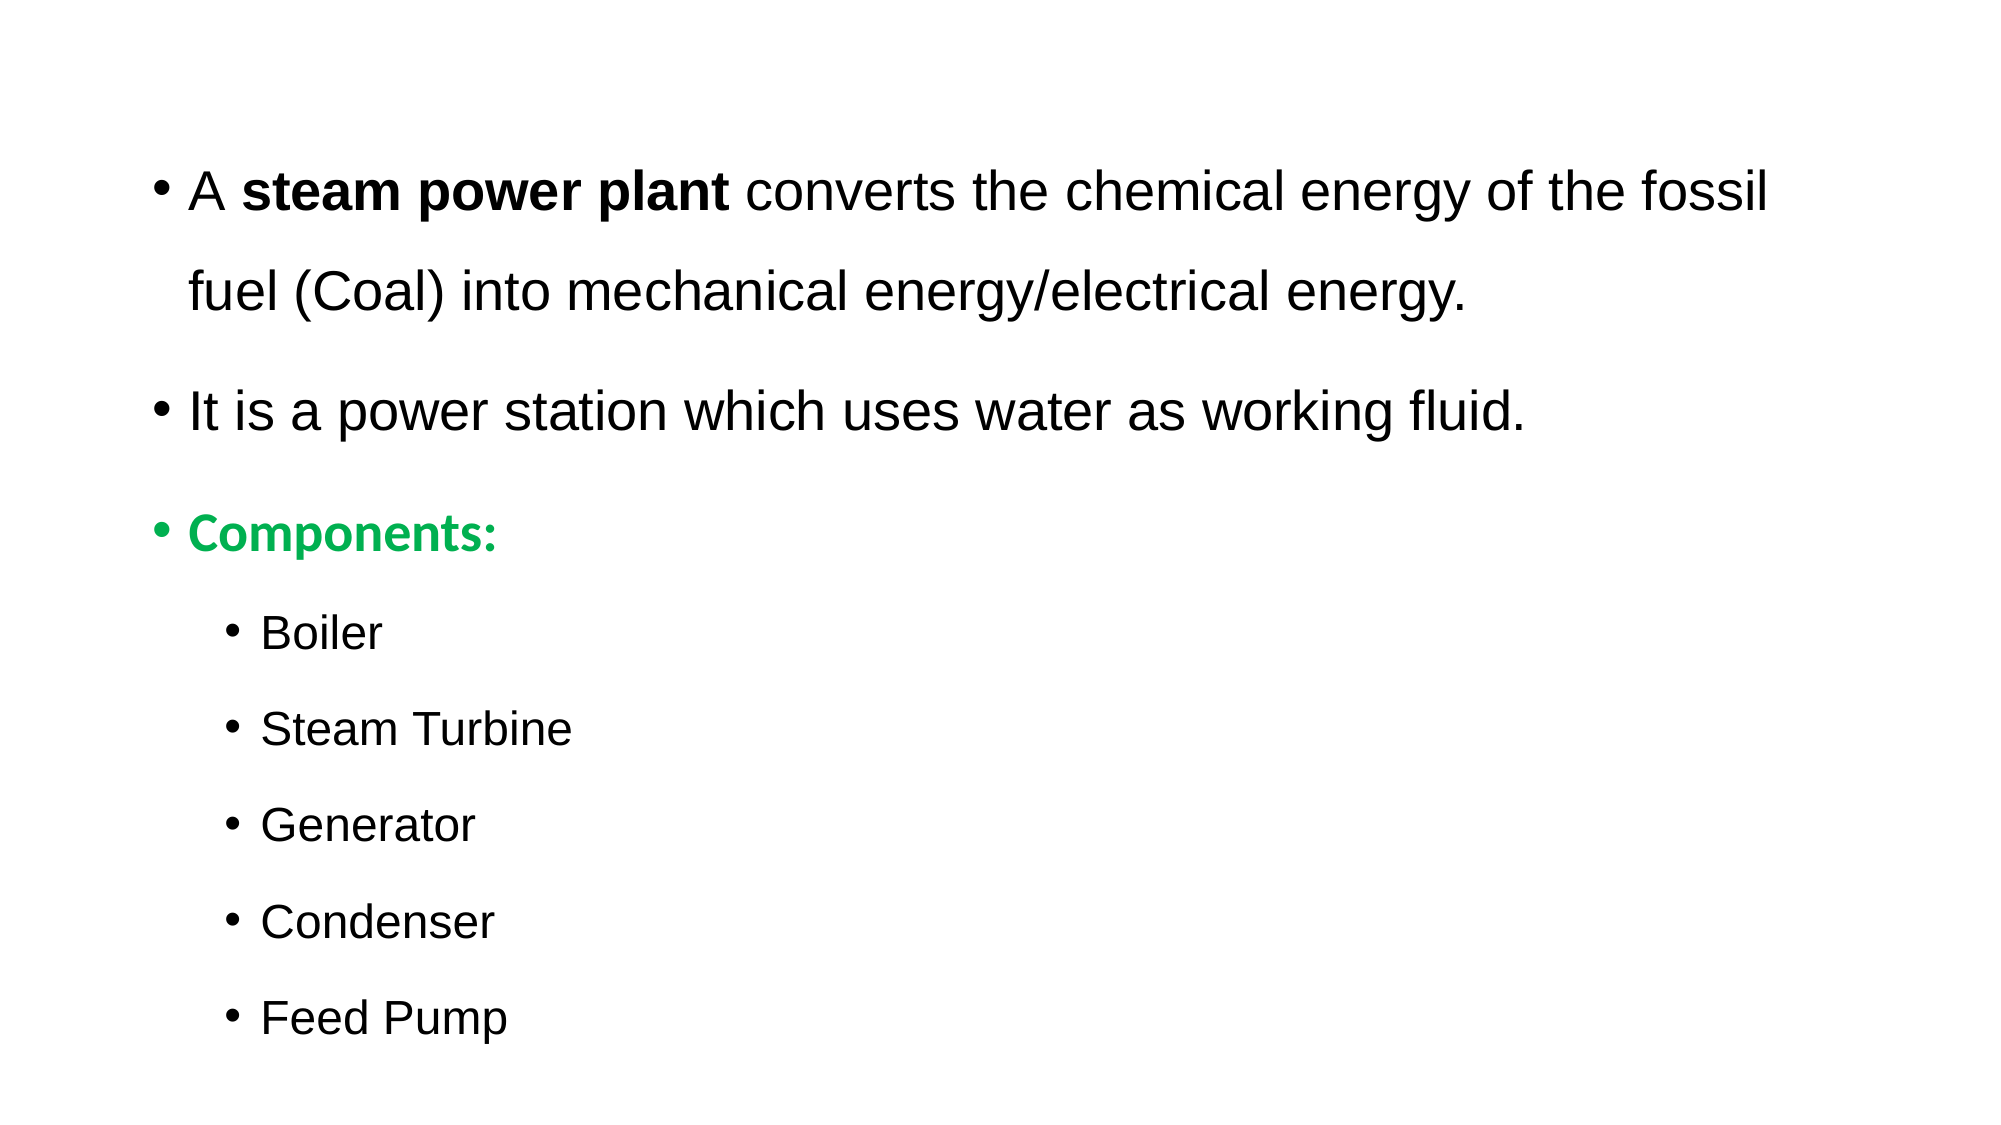

A steam power plant converts the chemical energy of the fossil fuel (Coal) into mechanical energy/electrical energy.
It is a power station which uses water as working fluid.
Components:
Boiler
Steam Turbine
Generator
Condenser
Feed Pump